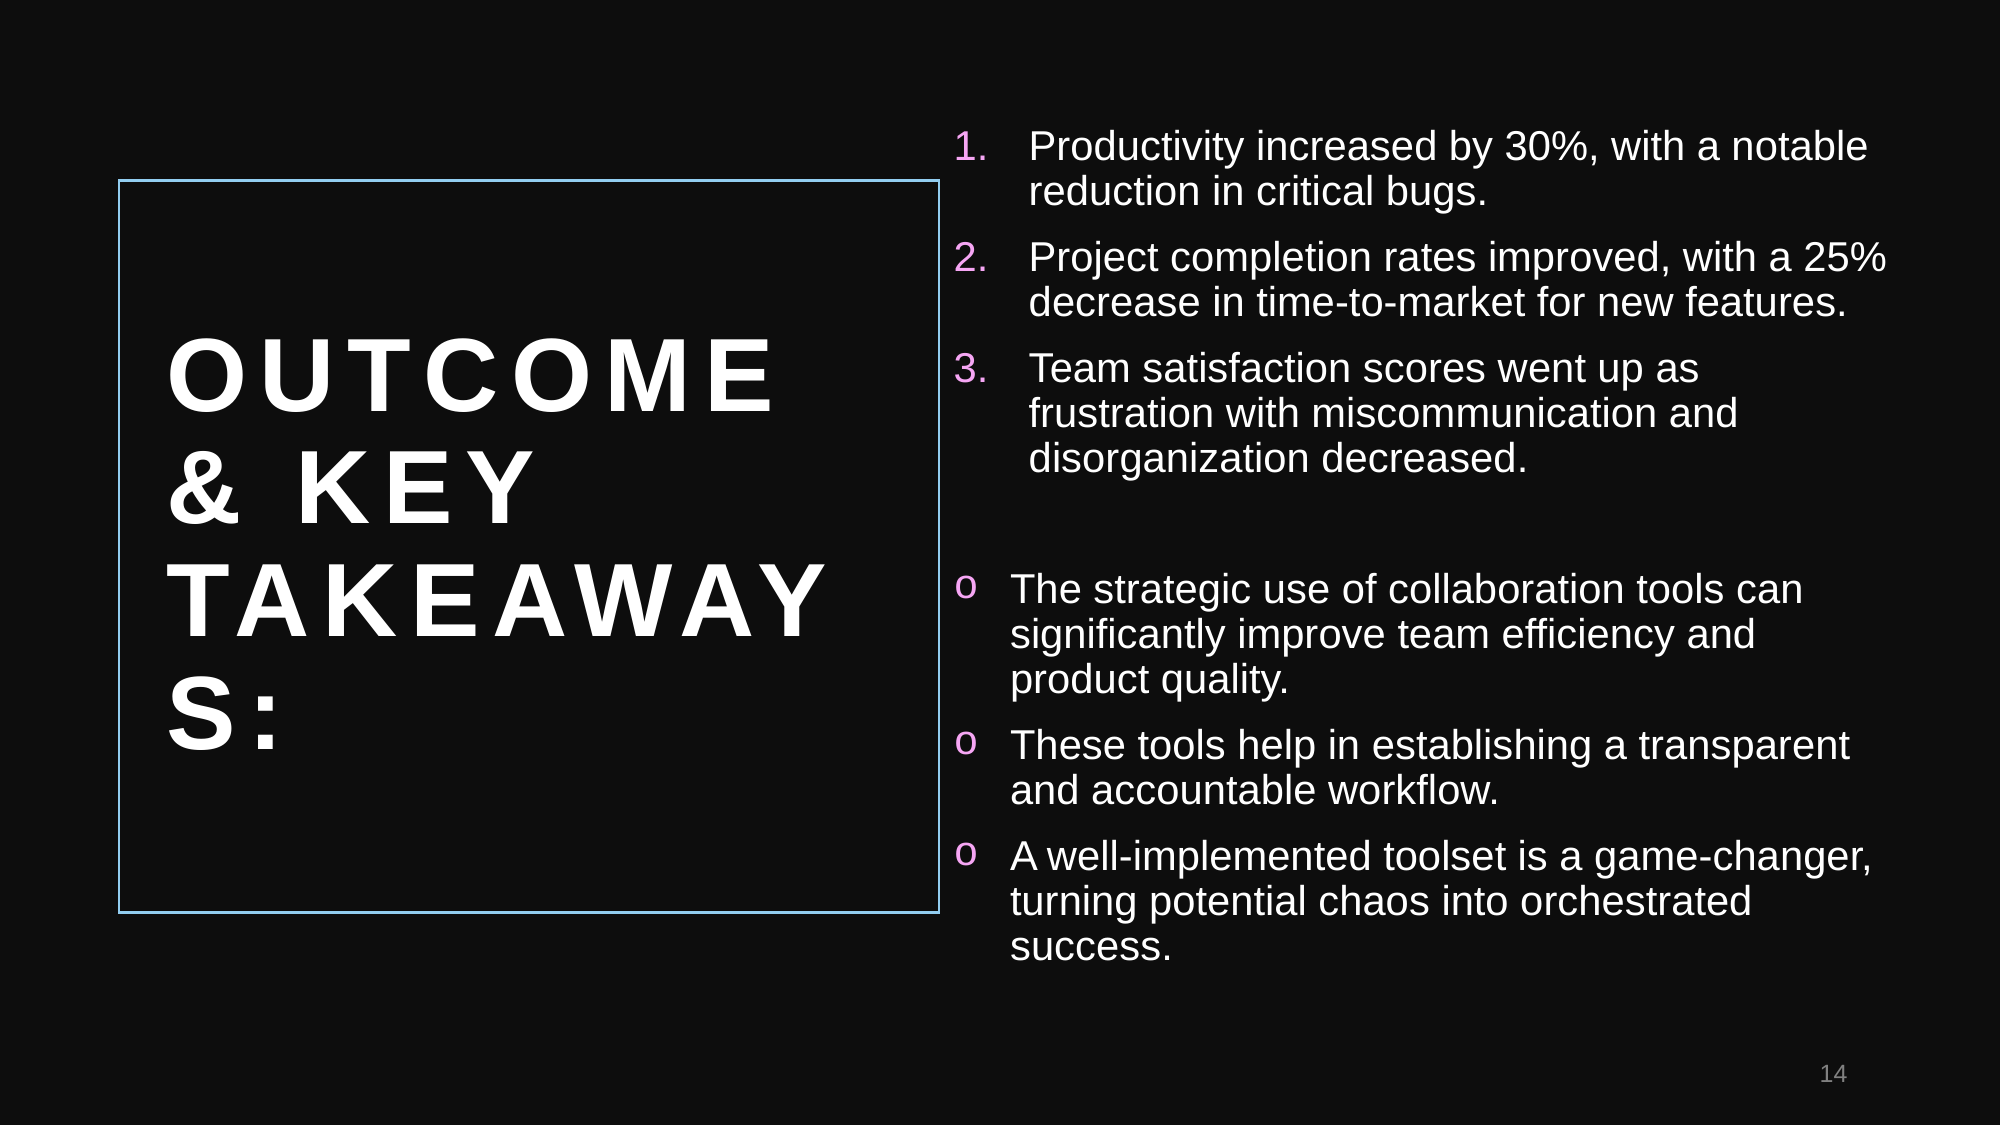

Productivity increased by 30%, with a notable reduction in critical bugs.
Project completion rates improved, with a 25% decrease in time-to-market for new features.
Team satisfaction scores went up as frustration with miscommunication and disorganization decreased.

The strategic use of collaboration tools can significantly improve team efficiency and product quality.
These tools help in establishing a transparent and accountable workflow.
A well-implemented toolset is a game-changer, turning potential chaos into orchestrated success.

# Outcome & Key Takeaways:
14